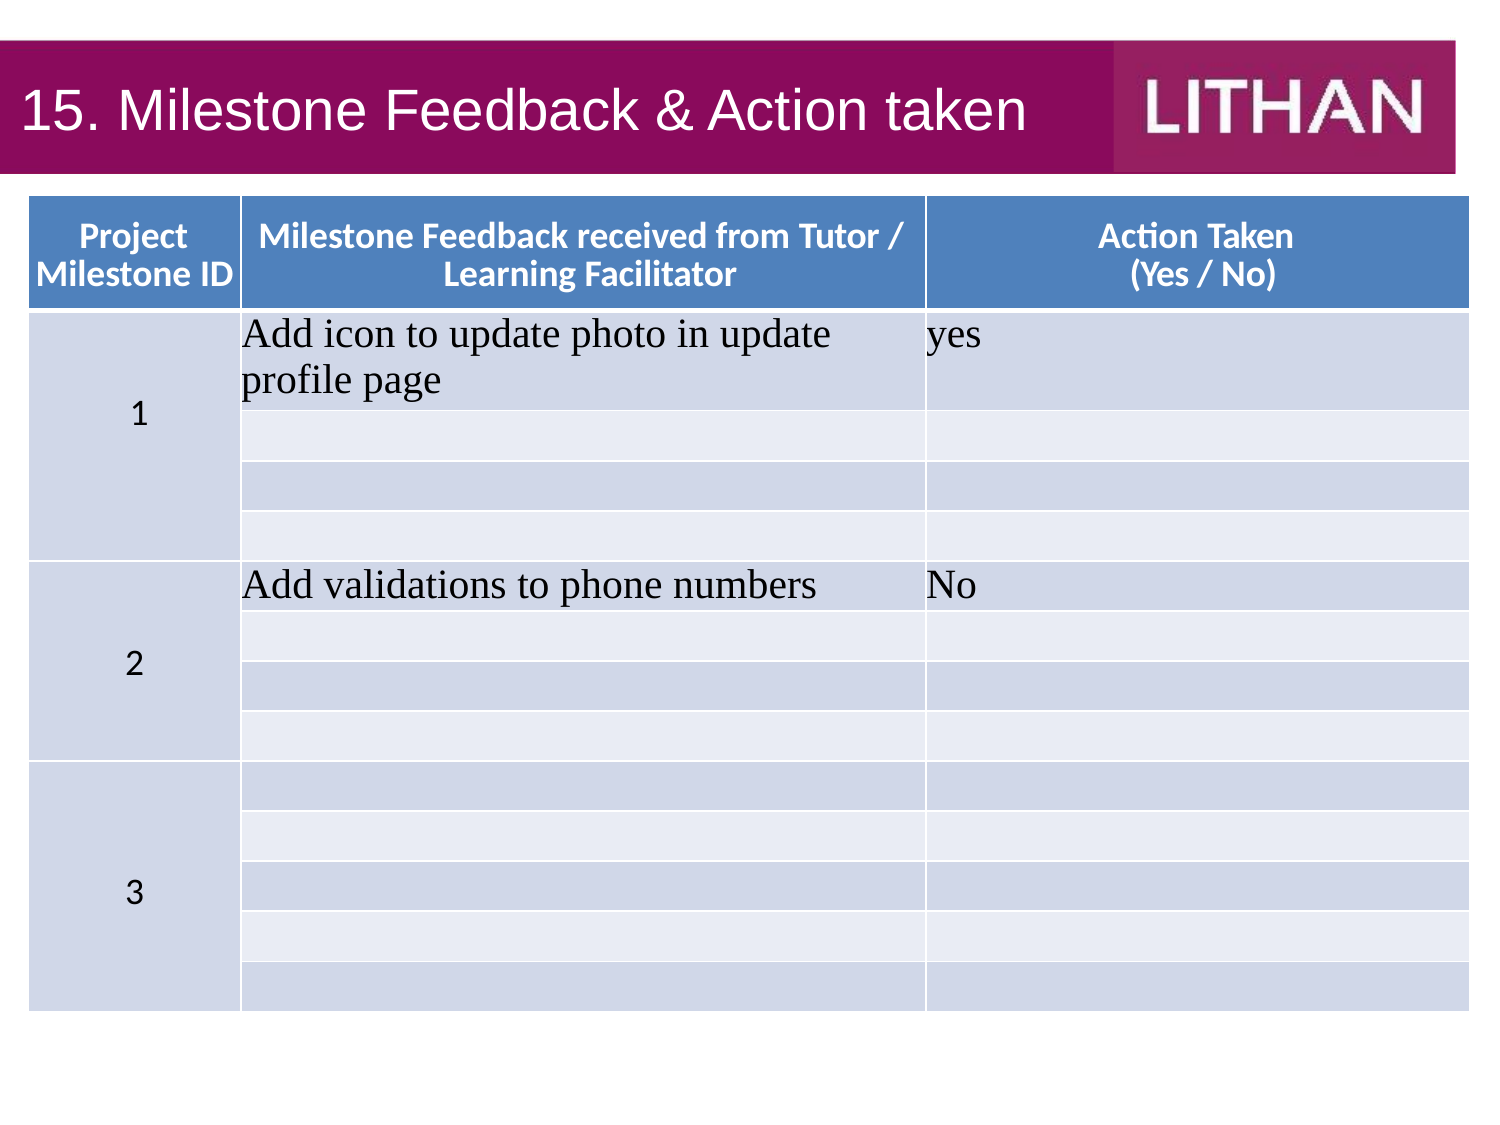

# 15. Milestone Feedback & Action taken
| Project Milestone ID | Milestone Feedback received from Tutor / Learning Facilitator | Action Taken (Yes / No) |
| --- | --- | --- |
| 1 | Add icon to update photo in update profile page | yes |
|  |  |  |
|  |  |  |
|  |  |  |
| 2 | Add validations to phone numbers | No |
|  |  |  |
|  |  |  |
|  |  |  |
| 3 |  |  |
|  |  |  |
|  |  |  |
|  |  |  |
|  |  |  |